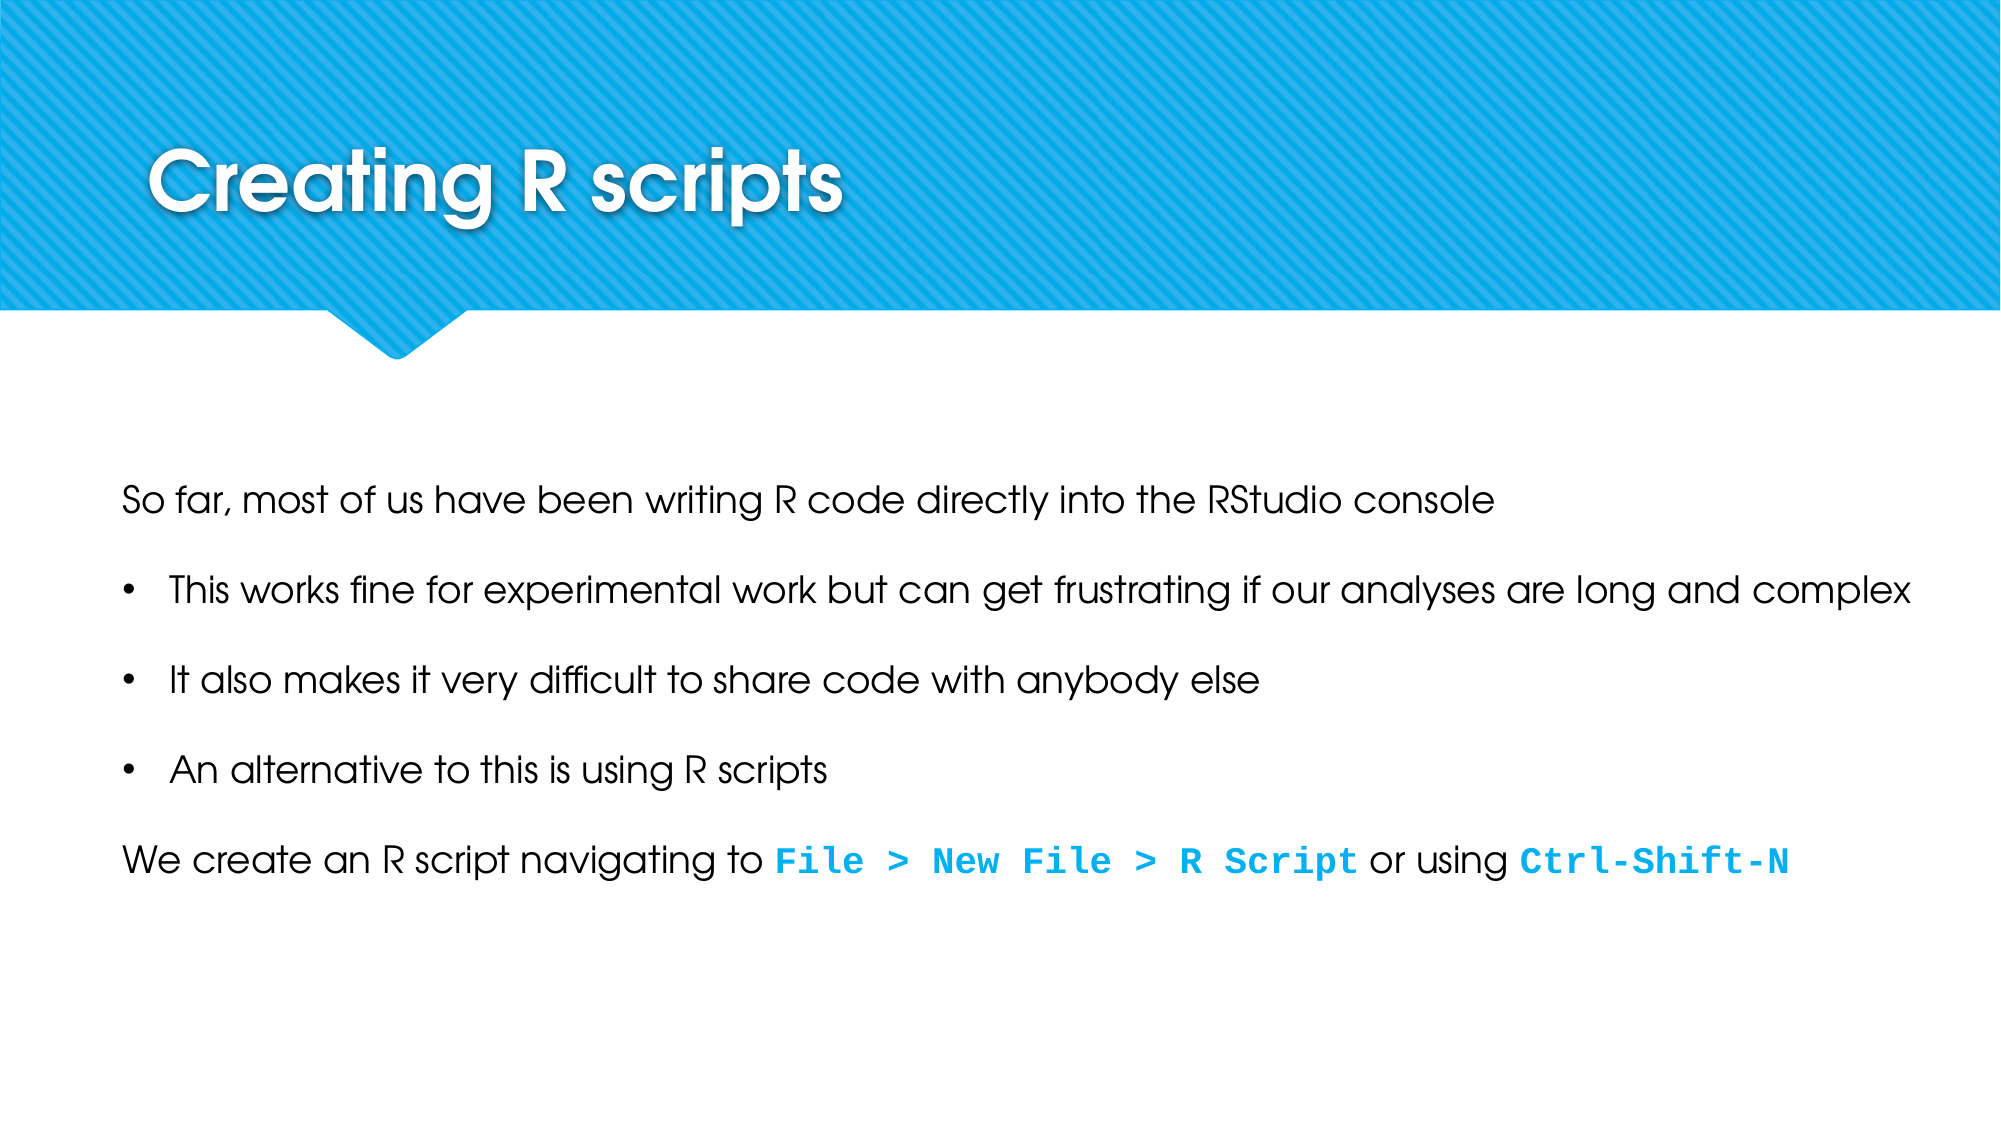

# Creating R scripts
So far, most of us have been writing R code directly into the RStudio console

This works fine for experimental work but can get frustrating if our analyses are long and complex

It also makes it very difficult to share code with anybody else

An alternative to this is using R scripts

We create an R script navigating to File > New File > R Script or using Ctrl-Shift-N